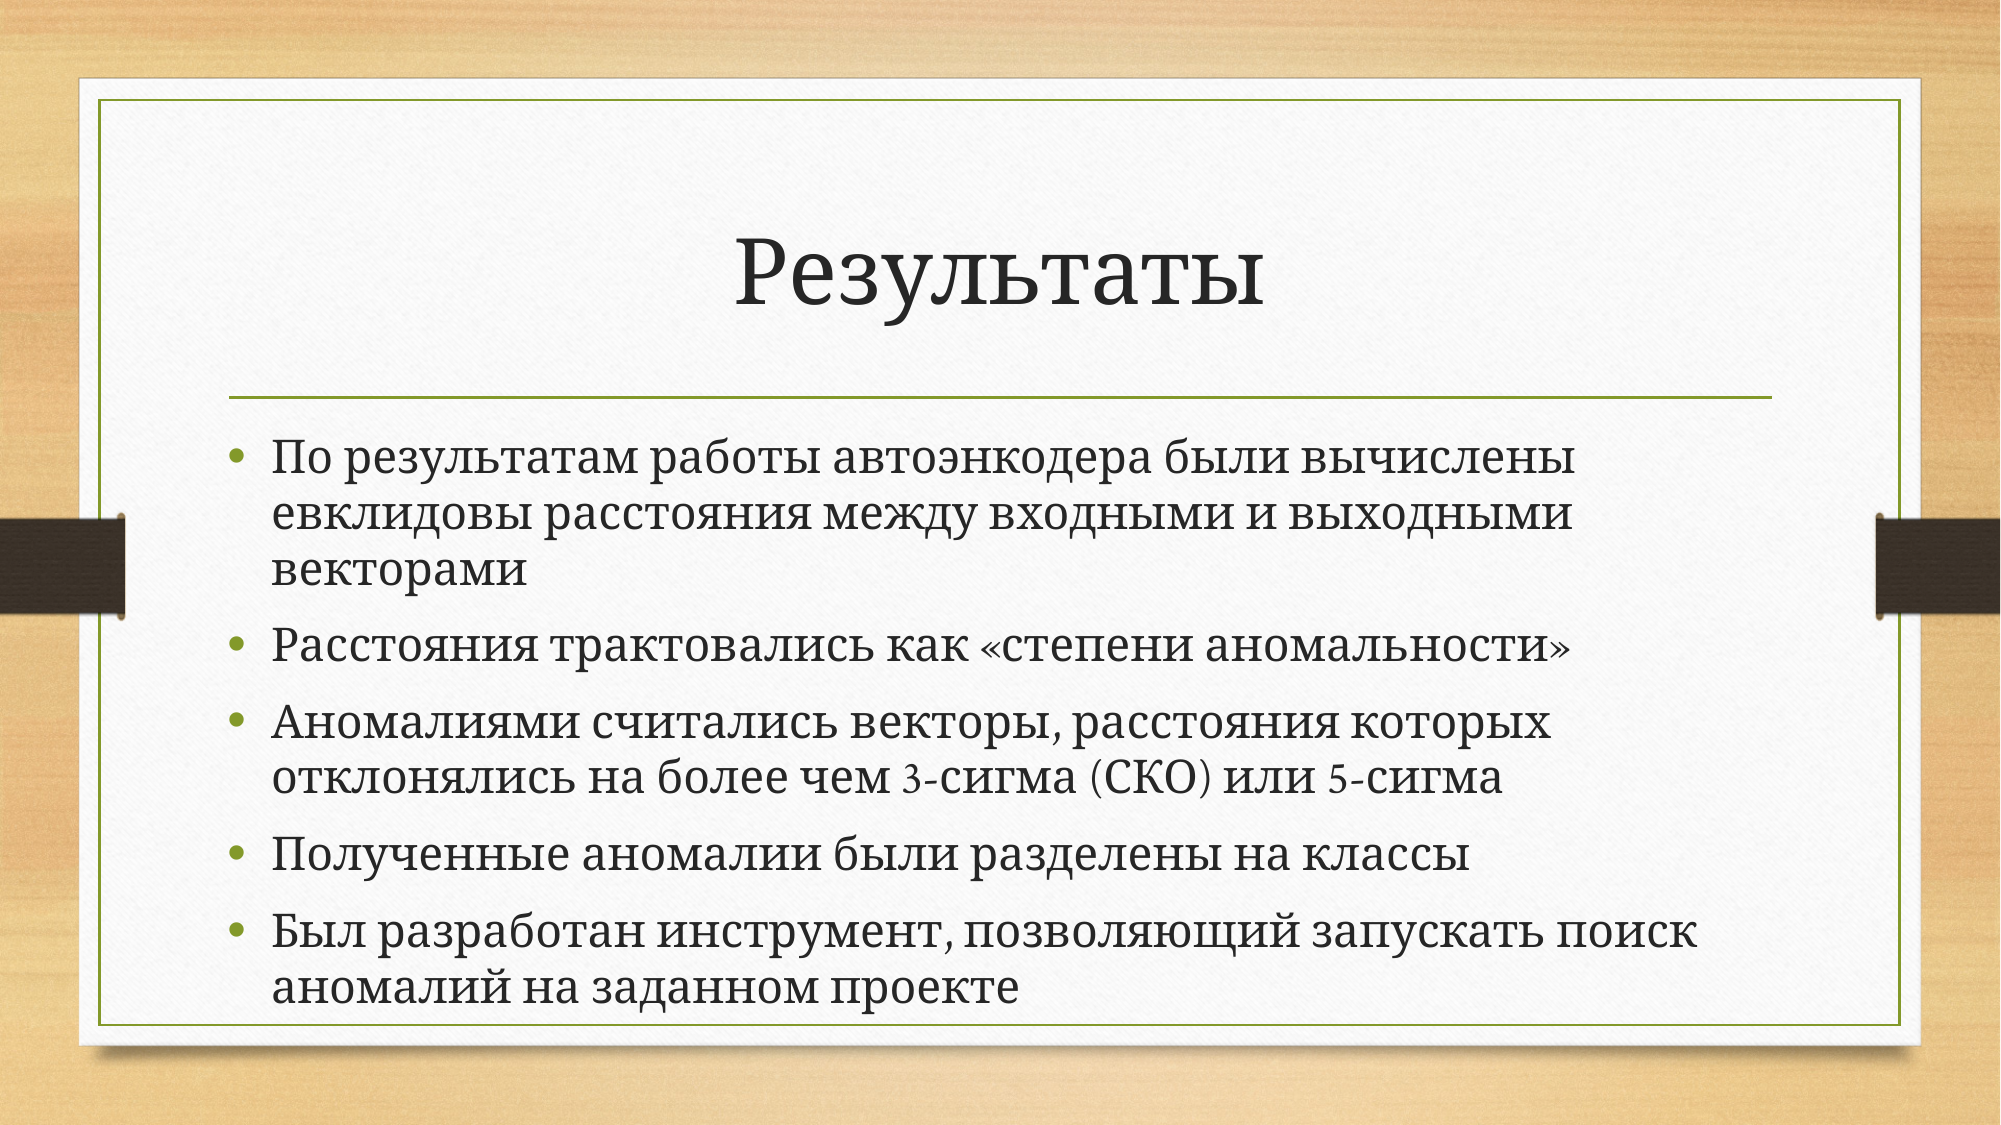

# Результаты
По результатам работы автоэнкодера были вычислены евклидовы расстояния между входными и выходными векторами
Расстояния трактовались как «степени аномальности»
Аномалиями считались векторы, расстояния которых отклонялись на более чем 3-сигма (СКО) или 5-сигма
Полученные аномалии были разделены на классы
Был разработан инструмент, позволяющий запускать поиск аномалий на заданном проекте